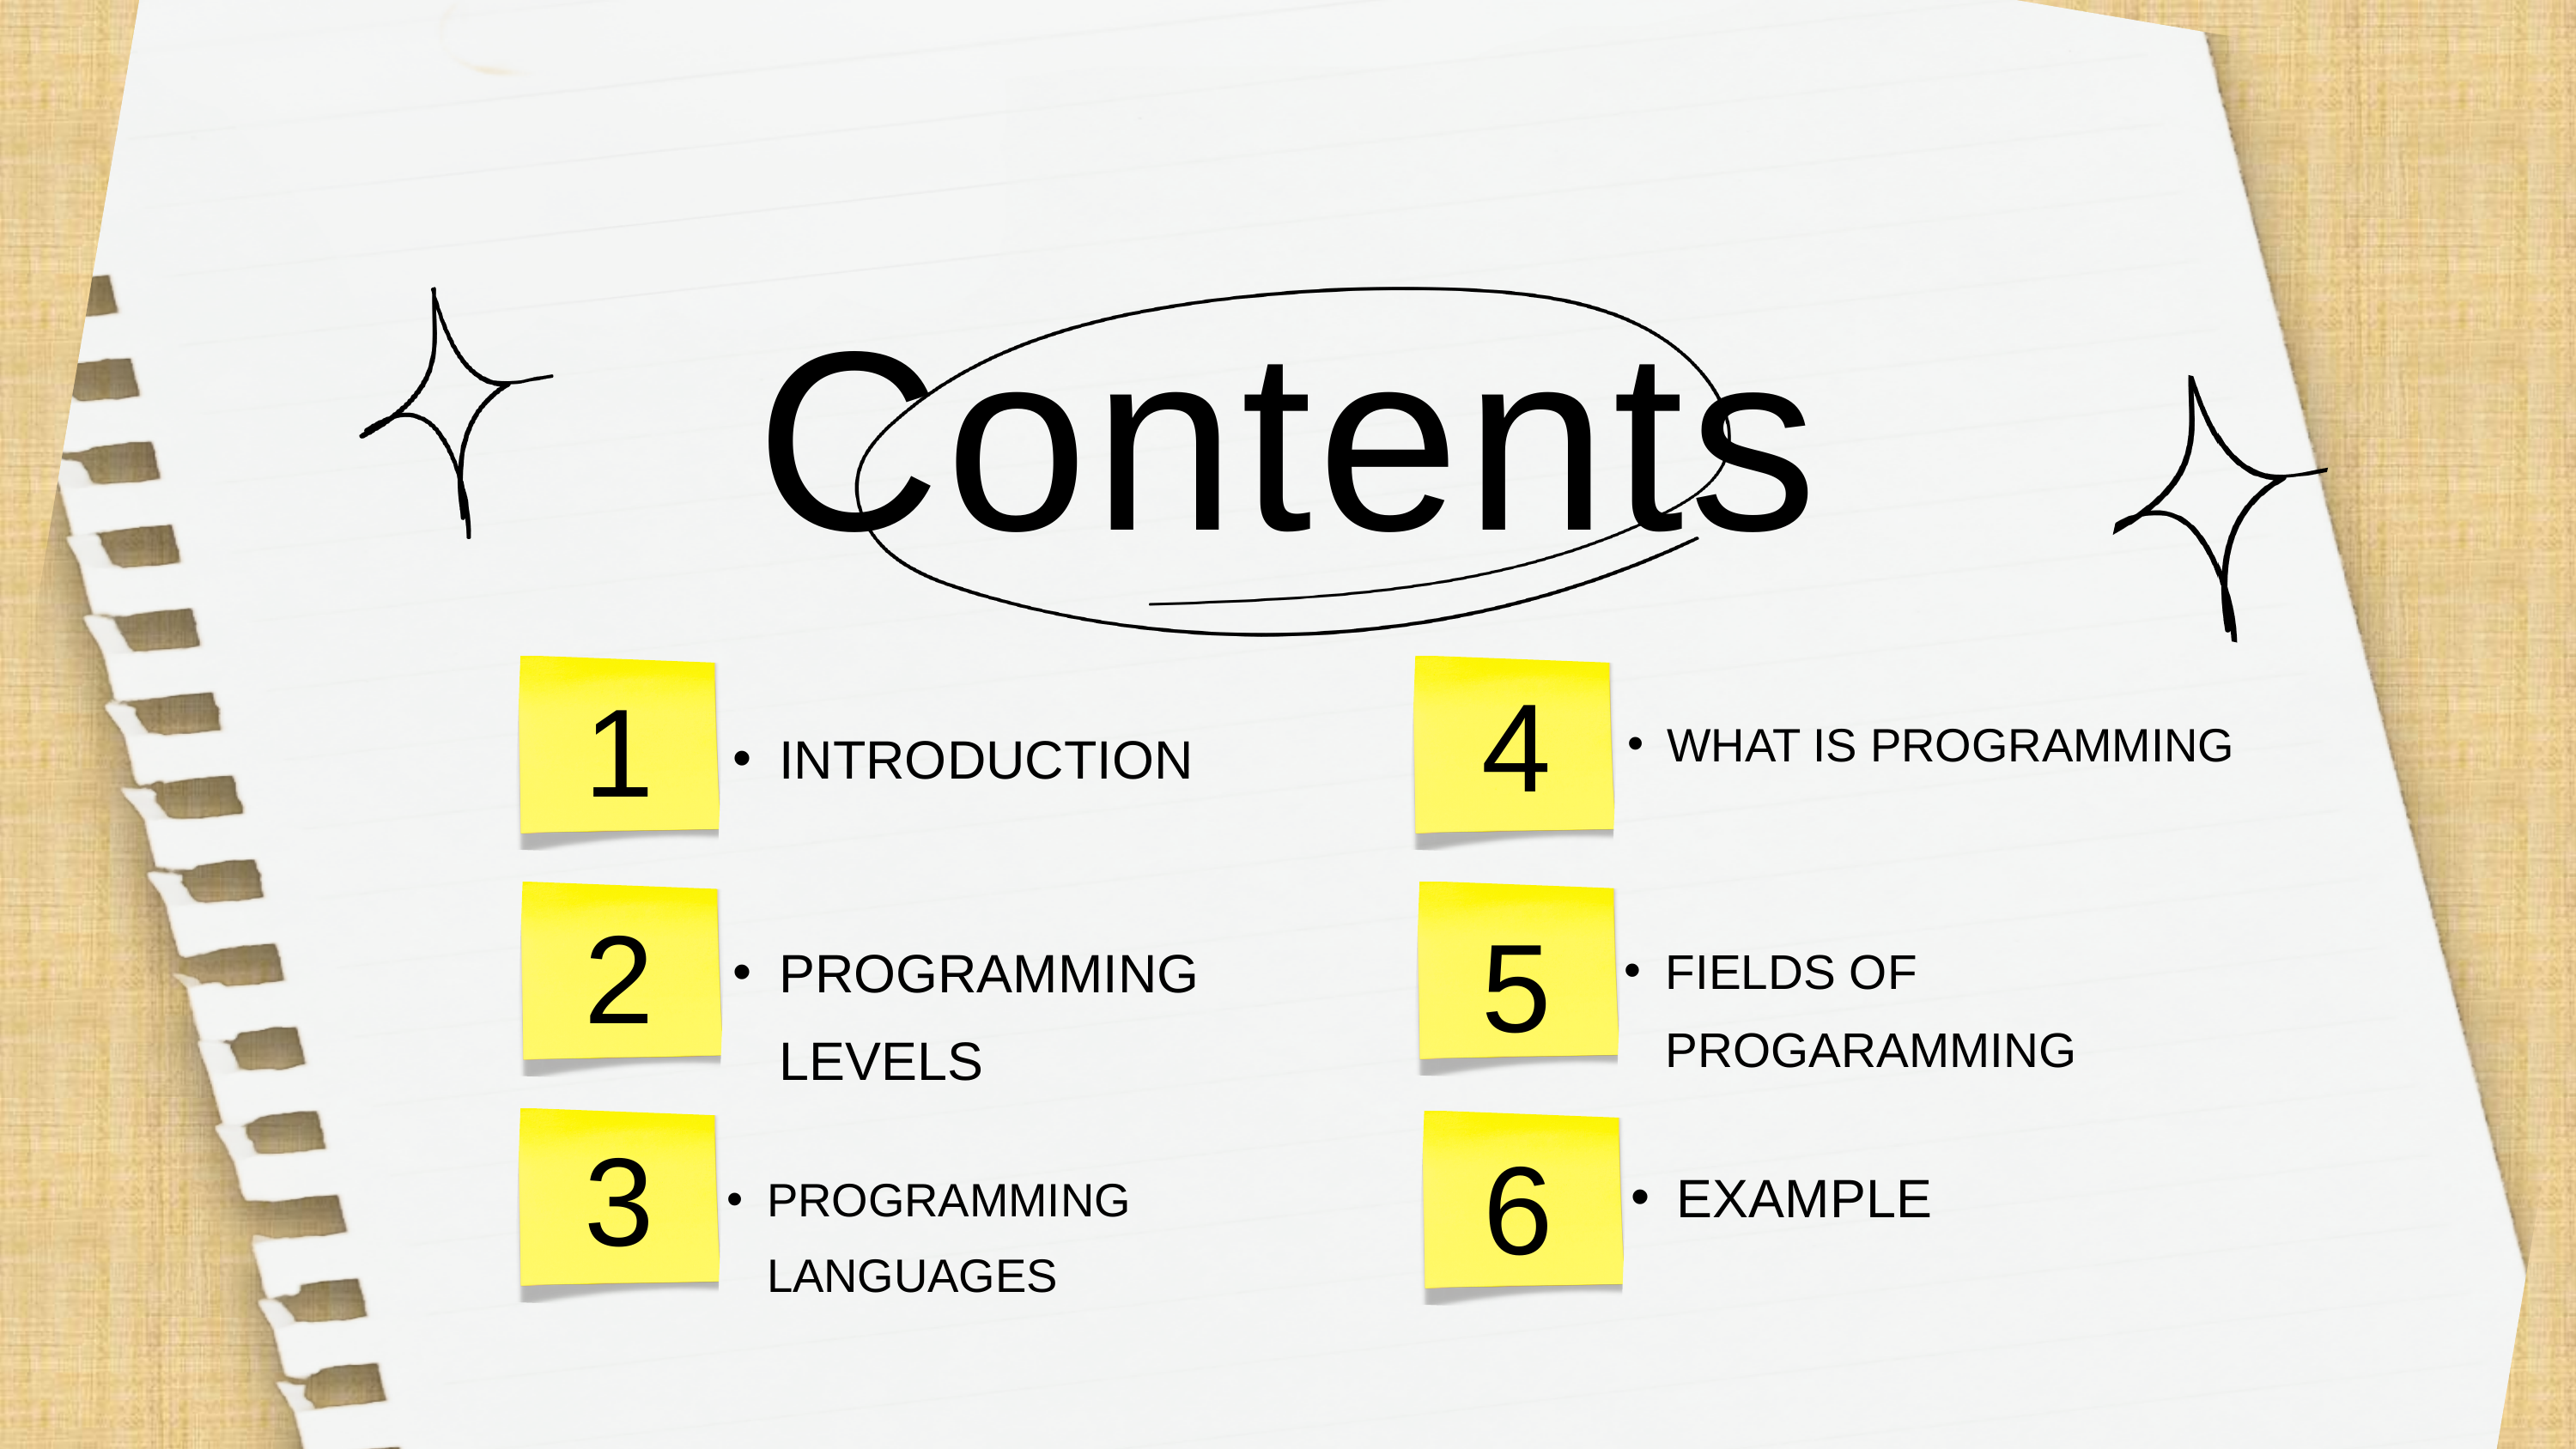

Contents

4
1

WHAT IS PROGRAMMING
INTRODUCTION
2
5

PROGRAMMING LEVELS
FIELDS OF PROGARAMMING
3
6

EXAMPLE
PROGRAMMING LANGUAGES